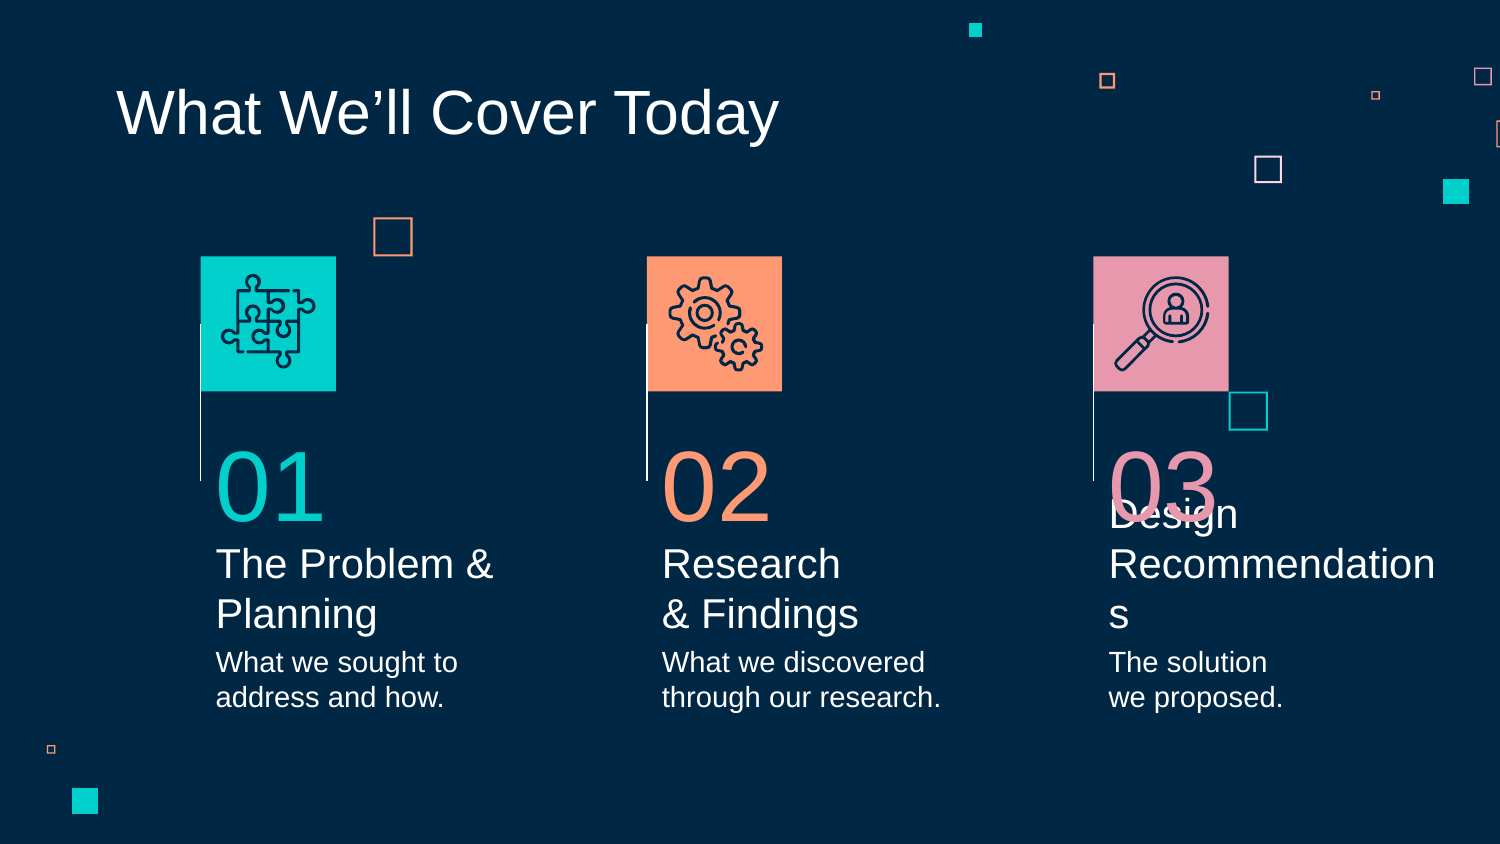

What We’ll Cover Today

01
02
03
# The Problem & Planning
Research & Findings
Design Recommendations
What we discovered through our research.
The solution
we proposed.
What we sought to address and how.